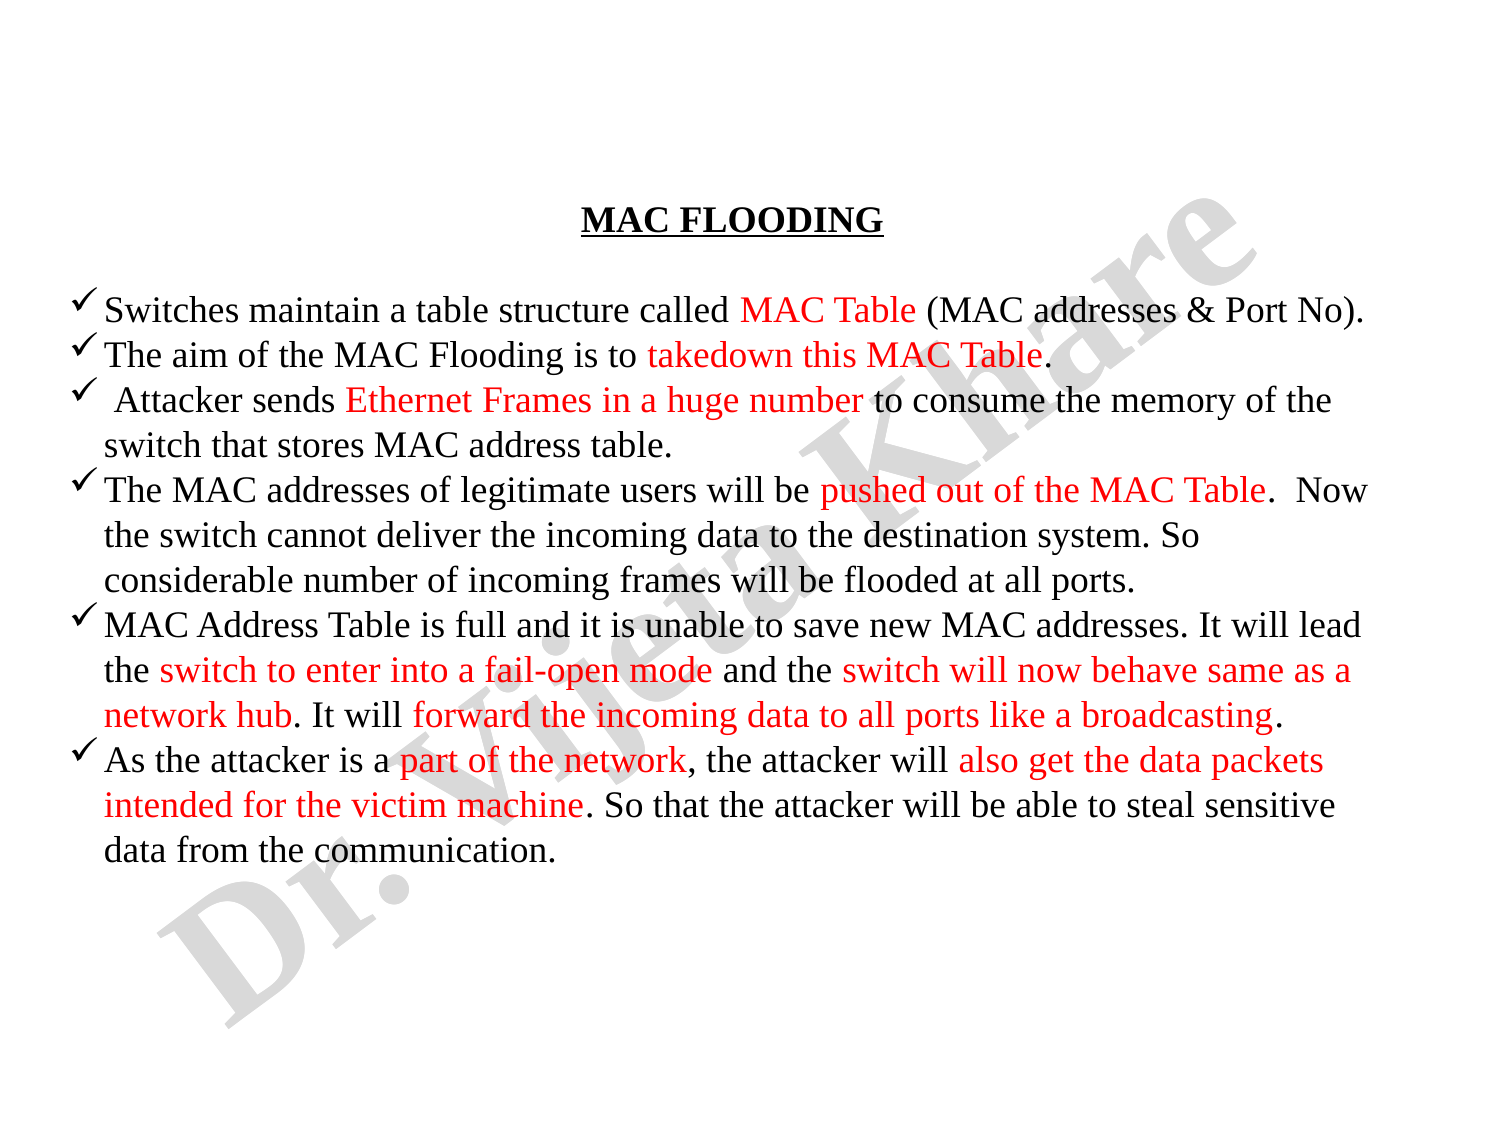

MAC FLOODING

Switches maintain a table structure called MAC Table (MAC addresses & Port No).
The aim of the MAC Flooding is to takedown this MAC Table.
 Attacker sends Ethernet Frames in a huge number to consume the memory of the switch that stores MAC address table.
The MAC addresses of legitimate users will be pushed out of the MAC Table.  Now the switch cannot deliver the incoming data to the destination system. So considerable number of incoming frames will be flooded at all ports.
MAC Address Table is full and it is unable to save new MAC addresses. It will lead the switch to enter into a fail-open mode and the switch will now behave same as a network hub. It will forward the incoming data to all ports like a broadcasting.
As the attacker is a part of the network, the attacker will also get the data packets intended for the victim machine. So that the attacker will be able to steal sensitive data from the communication.